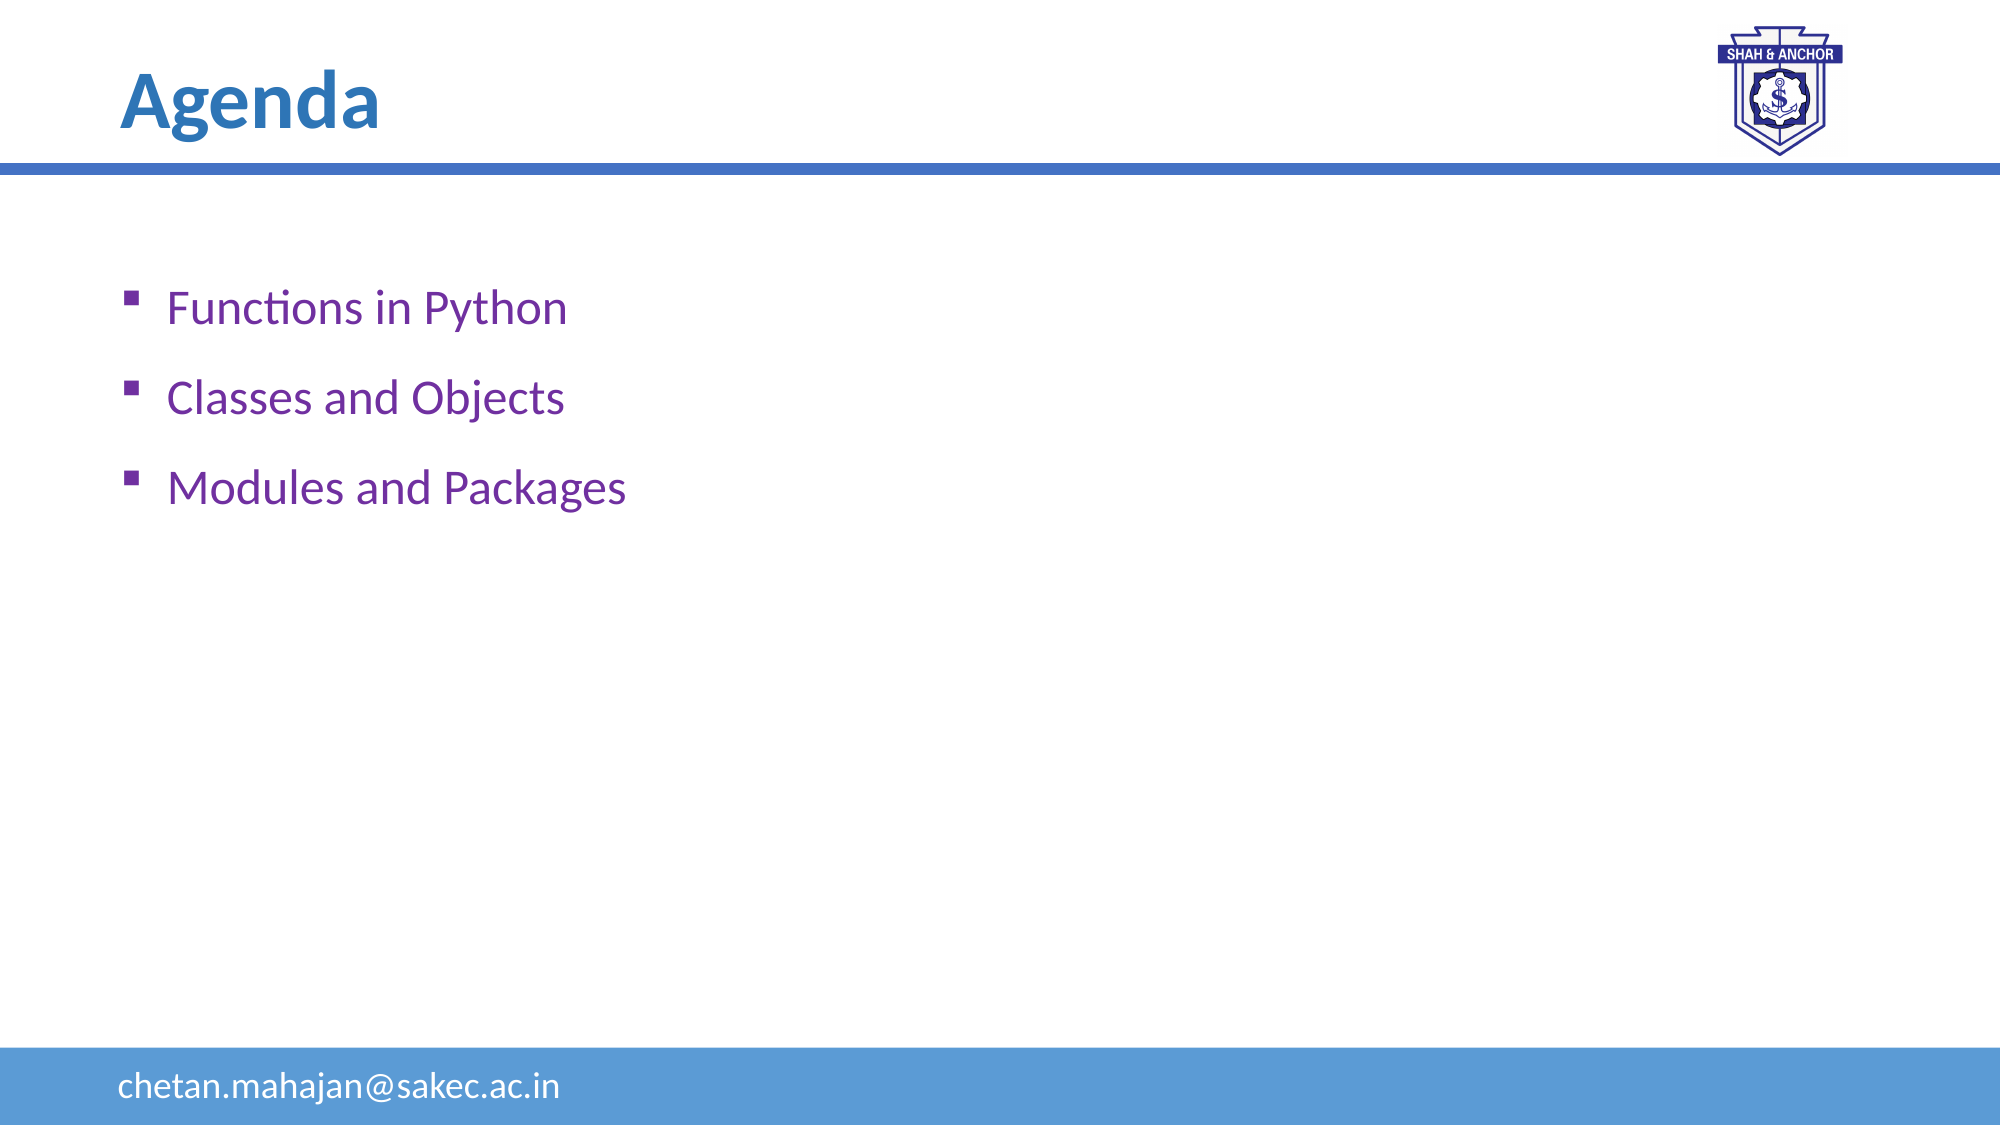

Agenda
Functions in Python
Classes and Objects
Modules and Packages
chetan.mahajan@sakec.ac.in